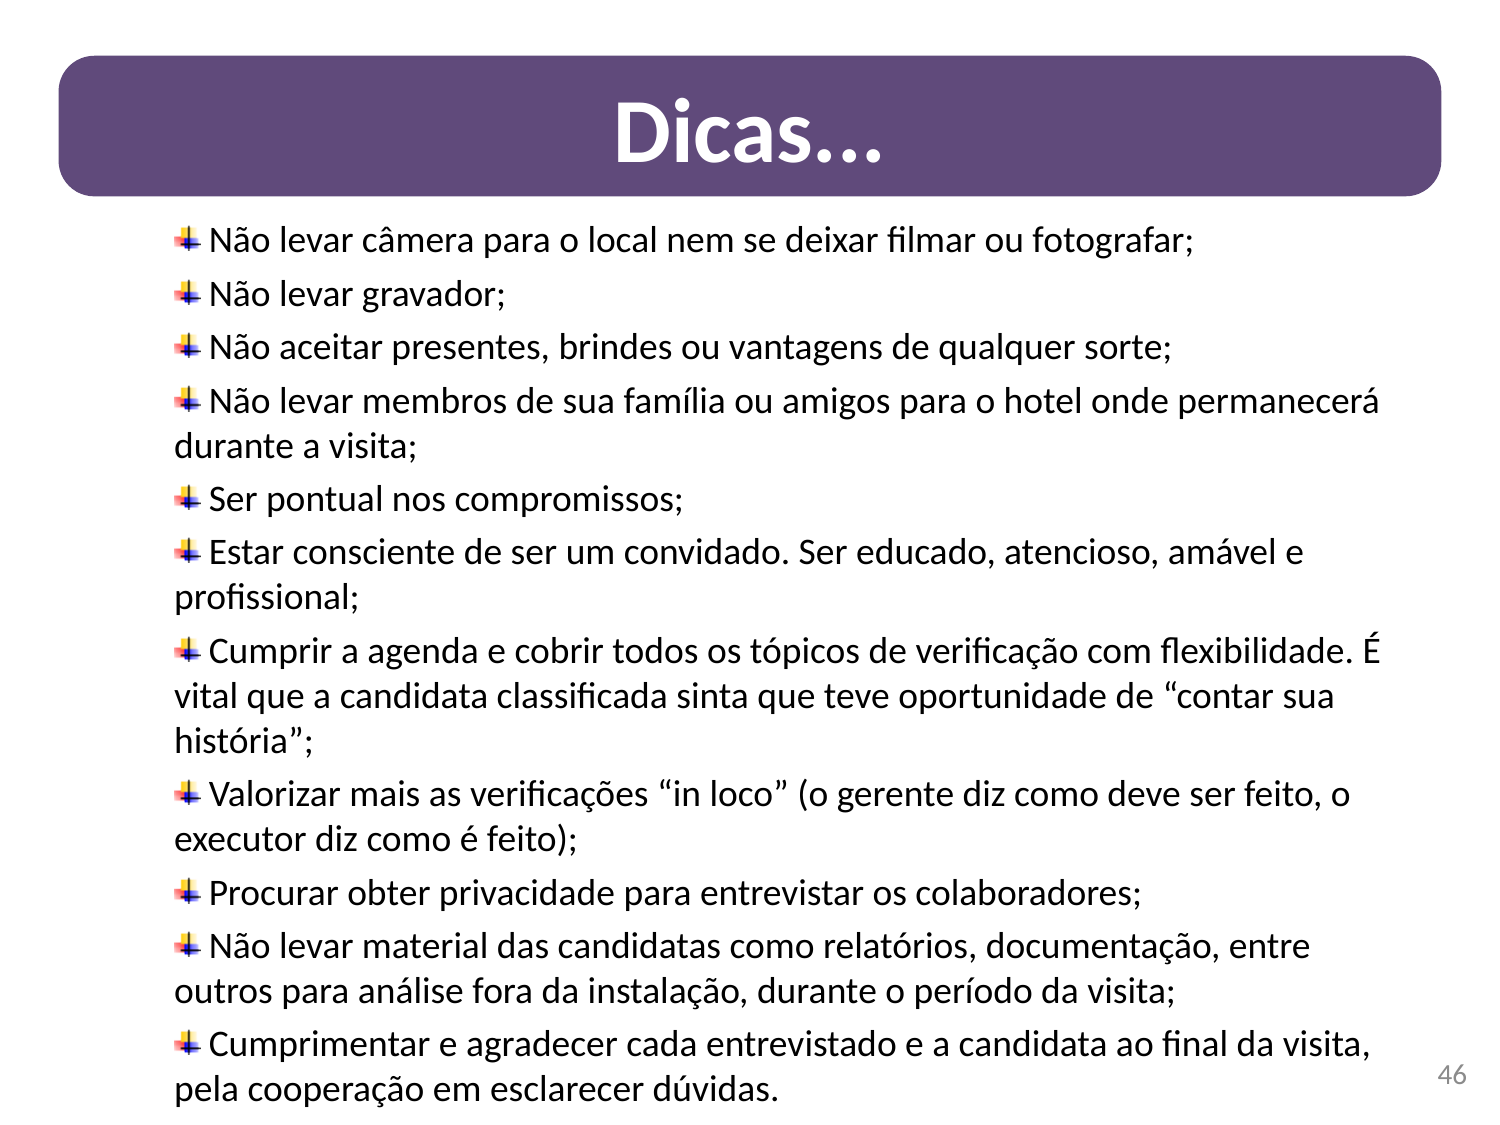

Dicas...
 Não levar câmera para o local nem se deixar filmar ou fotografar;
 Não levar gravador;
 Não aceitar presentes, brindes ou vantagens de qualquer sorte;
 Não levar membros de sua família ou amigos para o hotel onde permanecerá durante a visita;
 Ser pontual nos compromissos;
 Estar consciente de ser um convidado. Ser educado, atencioso, amável e profissional;
 Cumprir a agenda e cobrir todos os tópicos de verificação com flexibilidade. É vital que a candidata classificada sinta que teve oportunidade de “contar sua história”;
 Valorizar mais as verificações “in loco” (o gerente diz como deve ser feito, o executor diz como é feito);
 Procurar obter privacidade para entrevistar os colaboradores;
 Não levar material das candidatas como relatórios, documentação, entre outros para análise fora da instalação, durante o período da visita;
 Cumprimentar e agradecer cada entrevistado e a candidata ao final da visita, pela cooperação em esclarecer dúvidas.
46